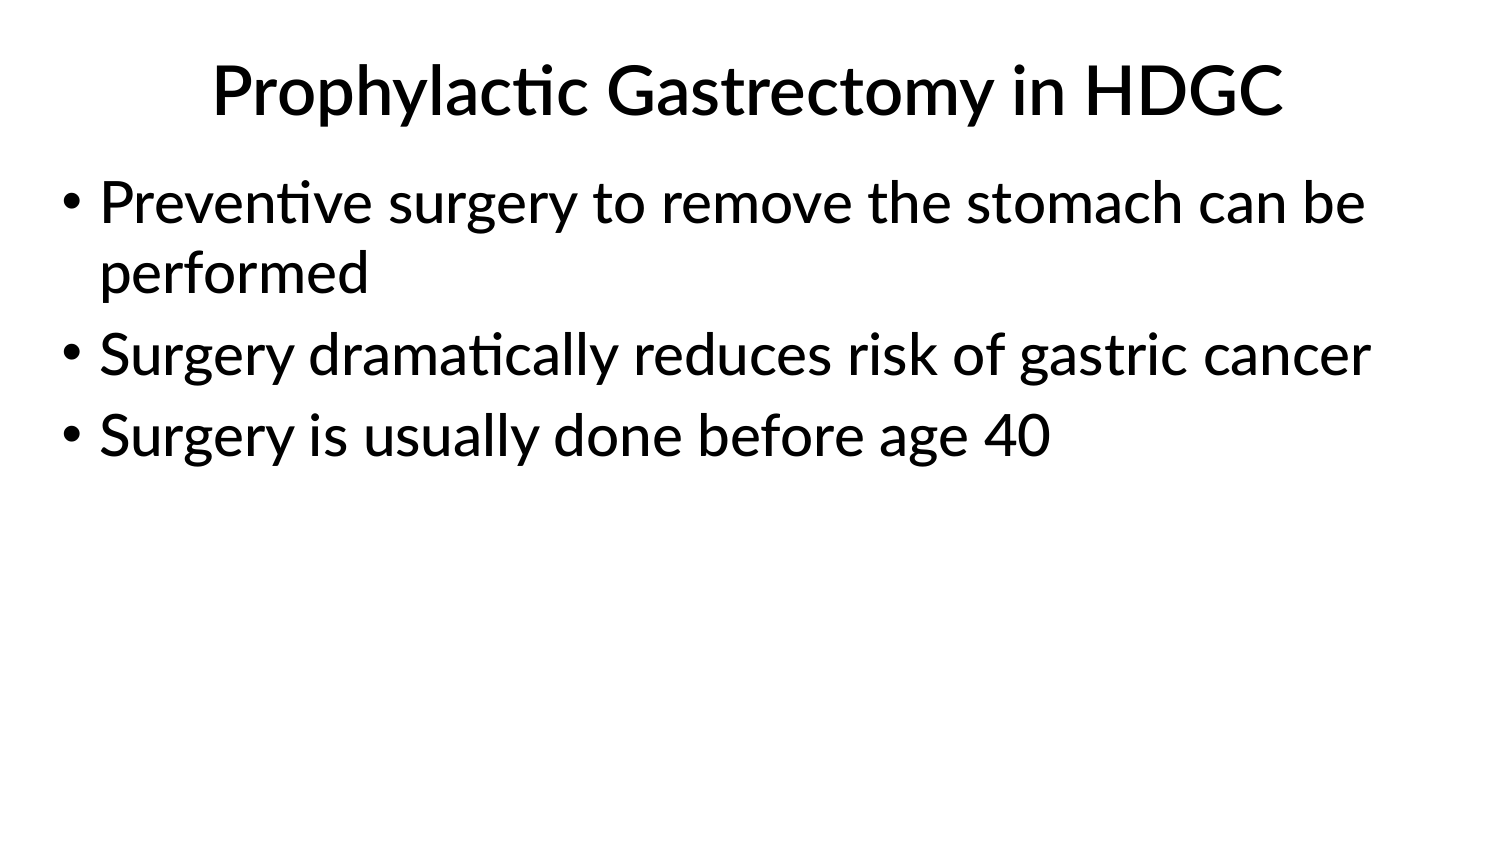

# Prophylactic Gastrectomy in HDGC
Preventive surgery to remove the stomach can be performed
Surgery dramatically reduces risk of gastric cancer
Surgery is usually done before age 40